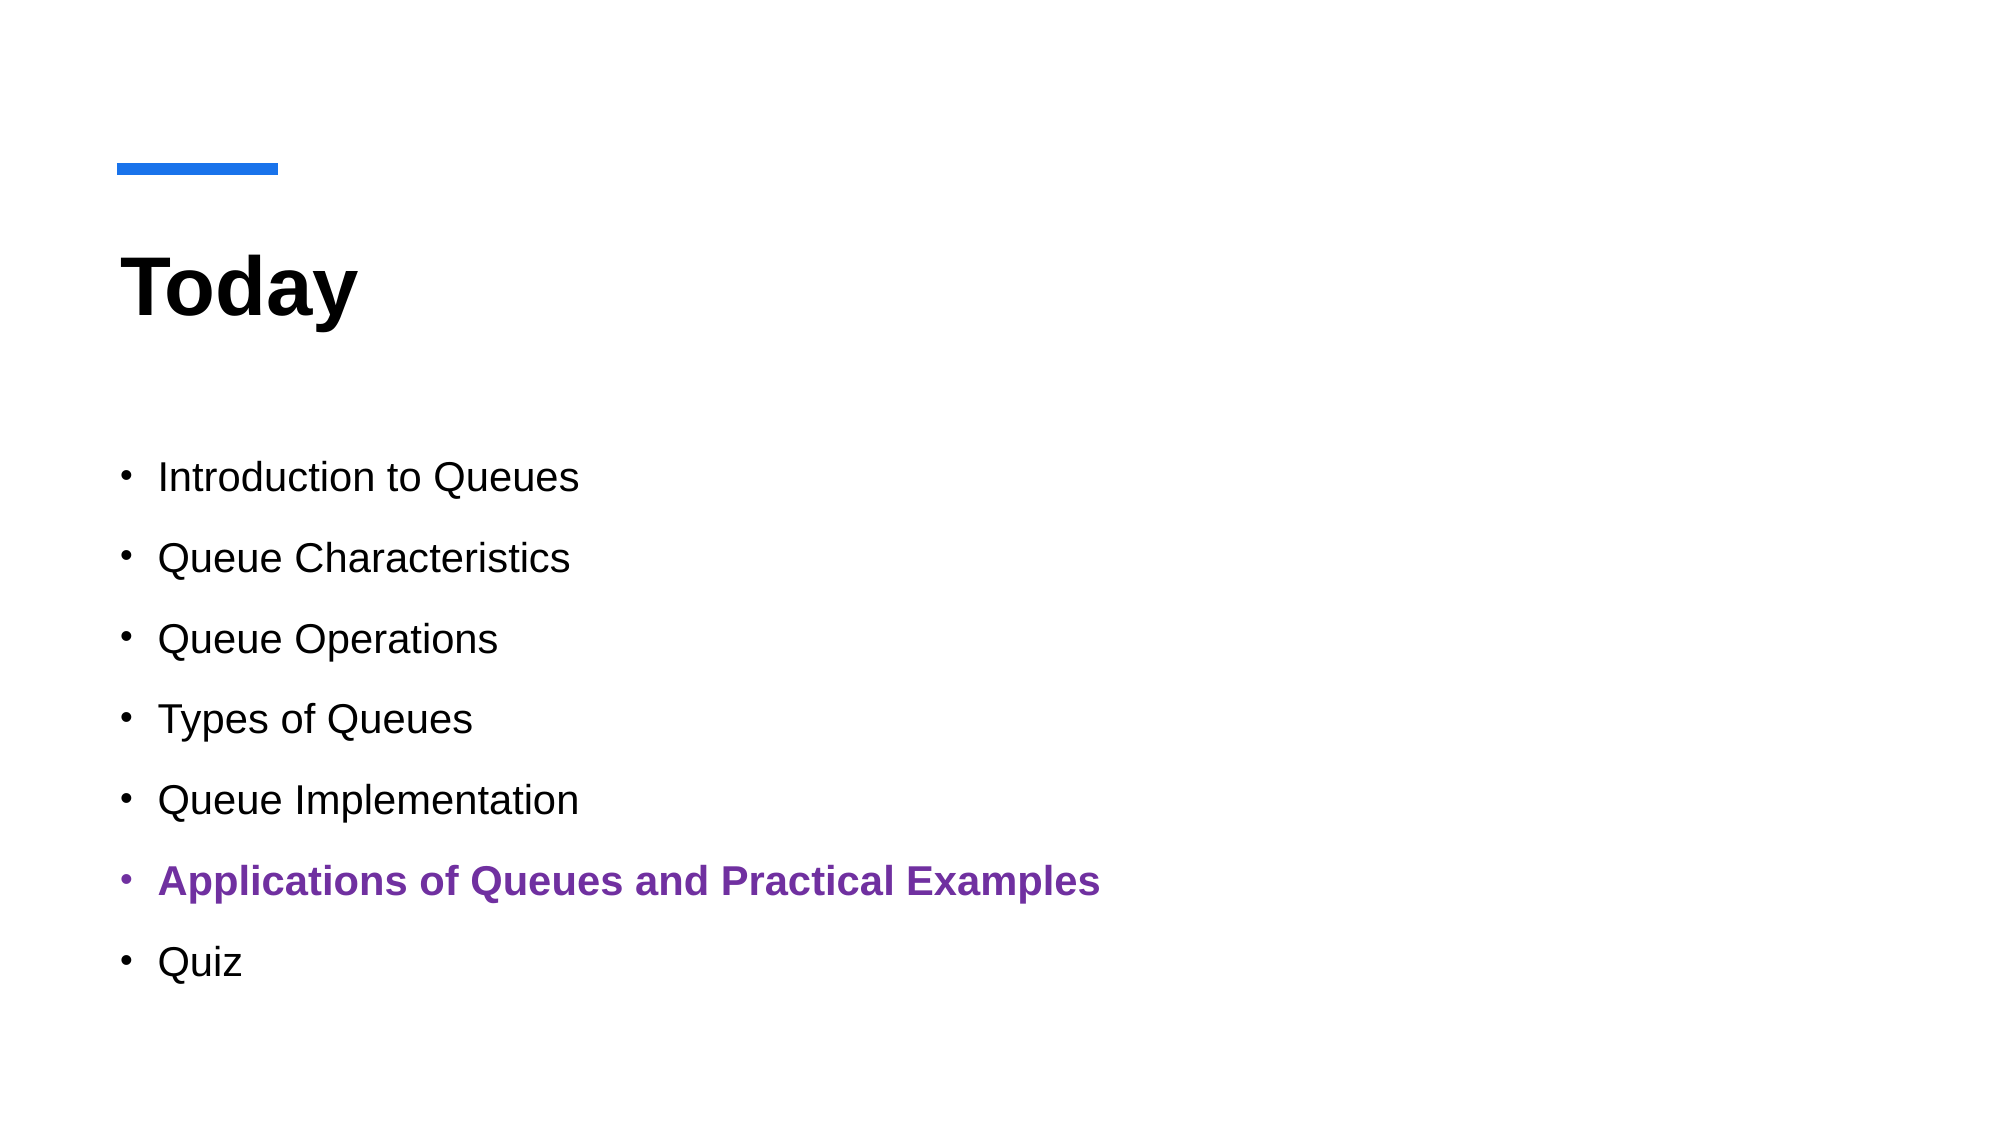

# Today
Introduction to Queues
Queue Characteristics
Queue Operations
Types of Queues
Queue Implementation
Applications of Queues and Practical Examples
Quiz